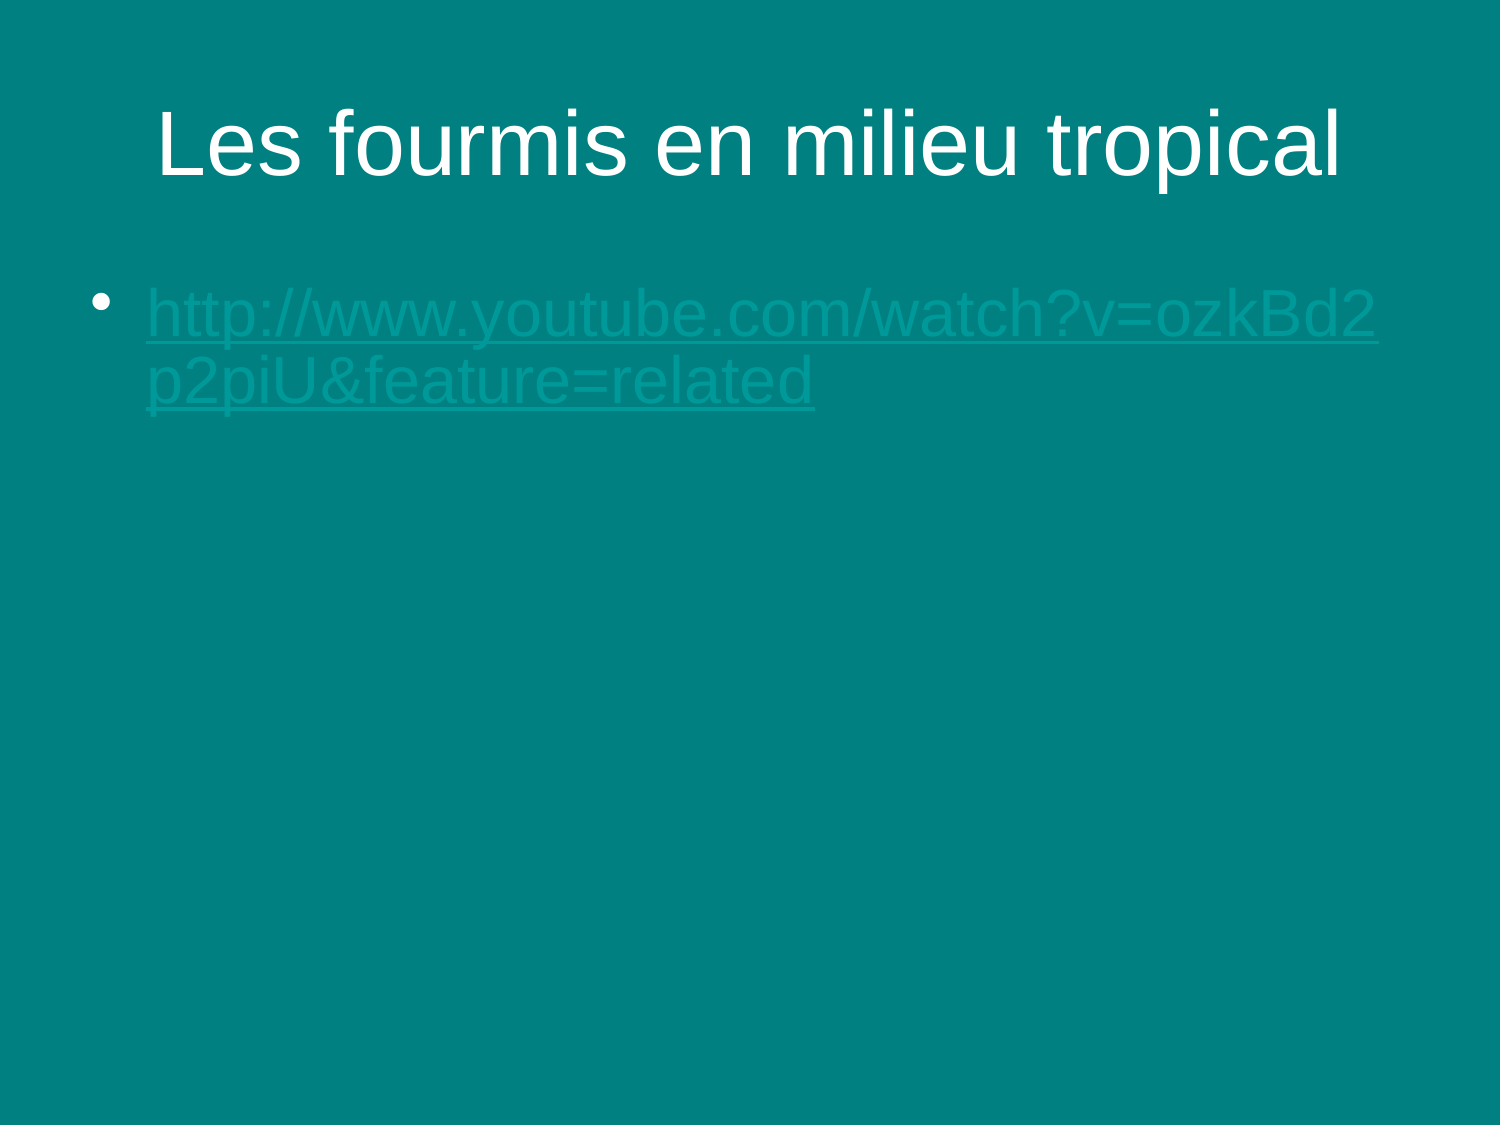

# Les fourmis en milieu tropical
http://www.youtube.com/watch?v=ozkBd2p2piU&feature=related